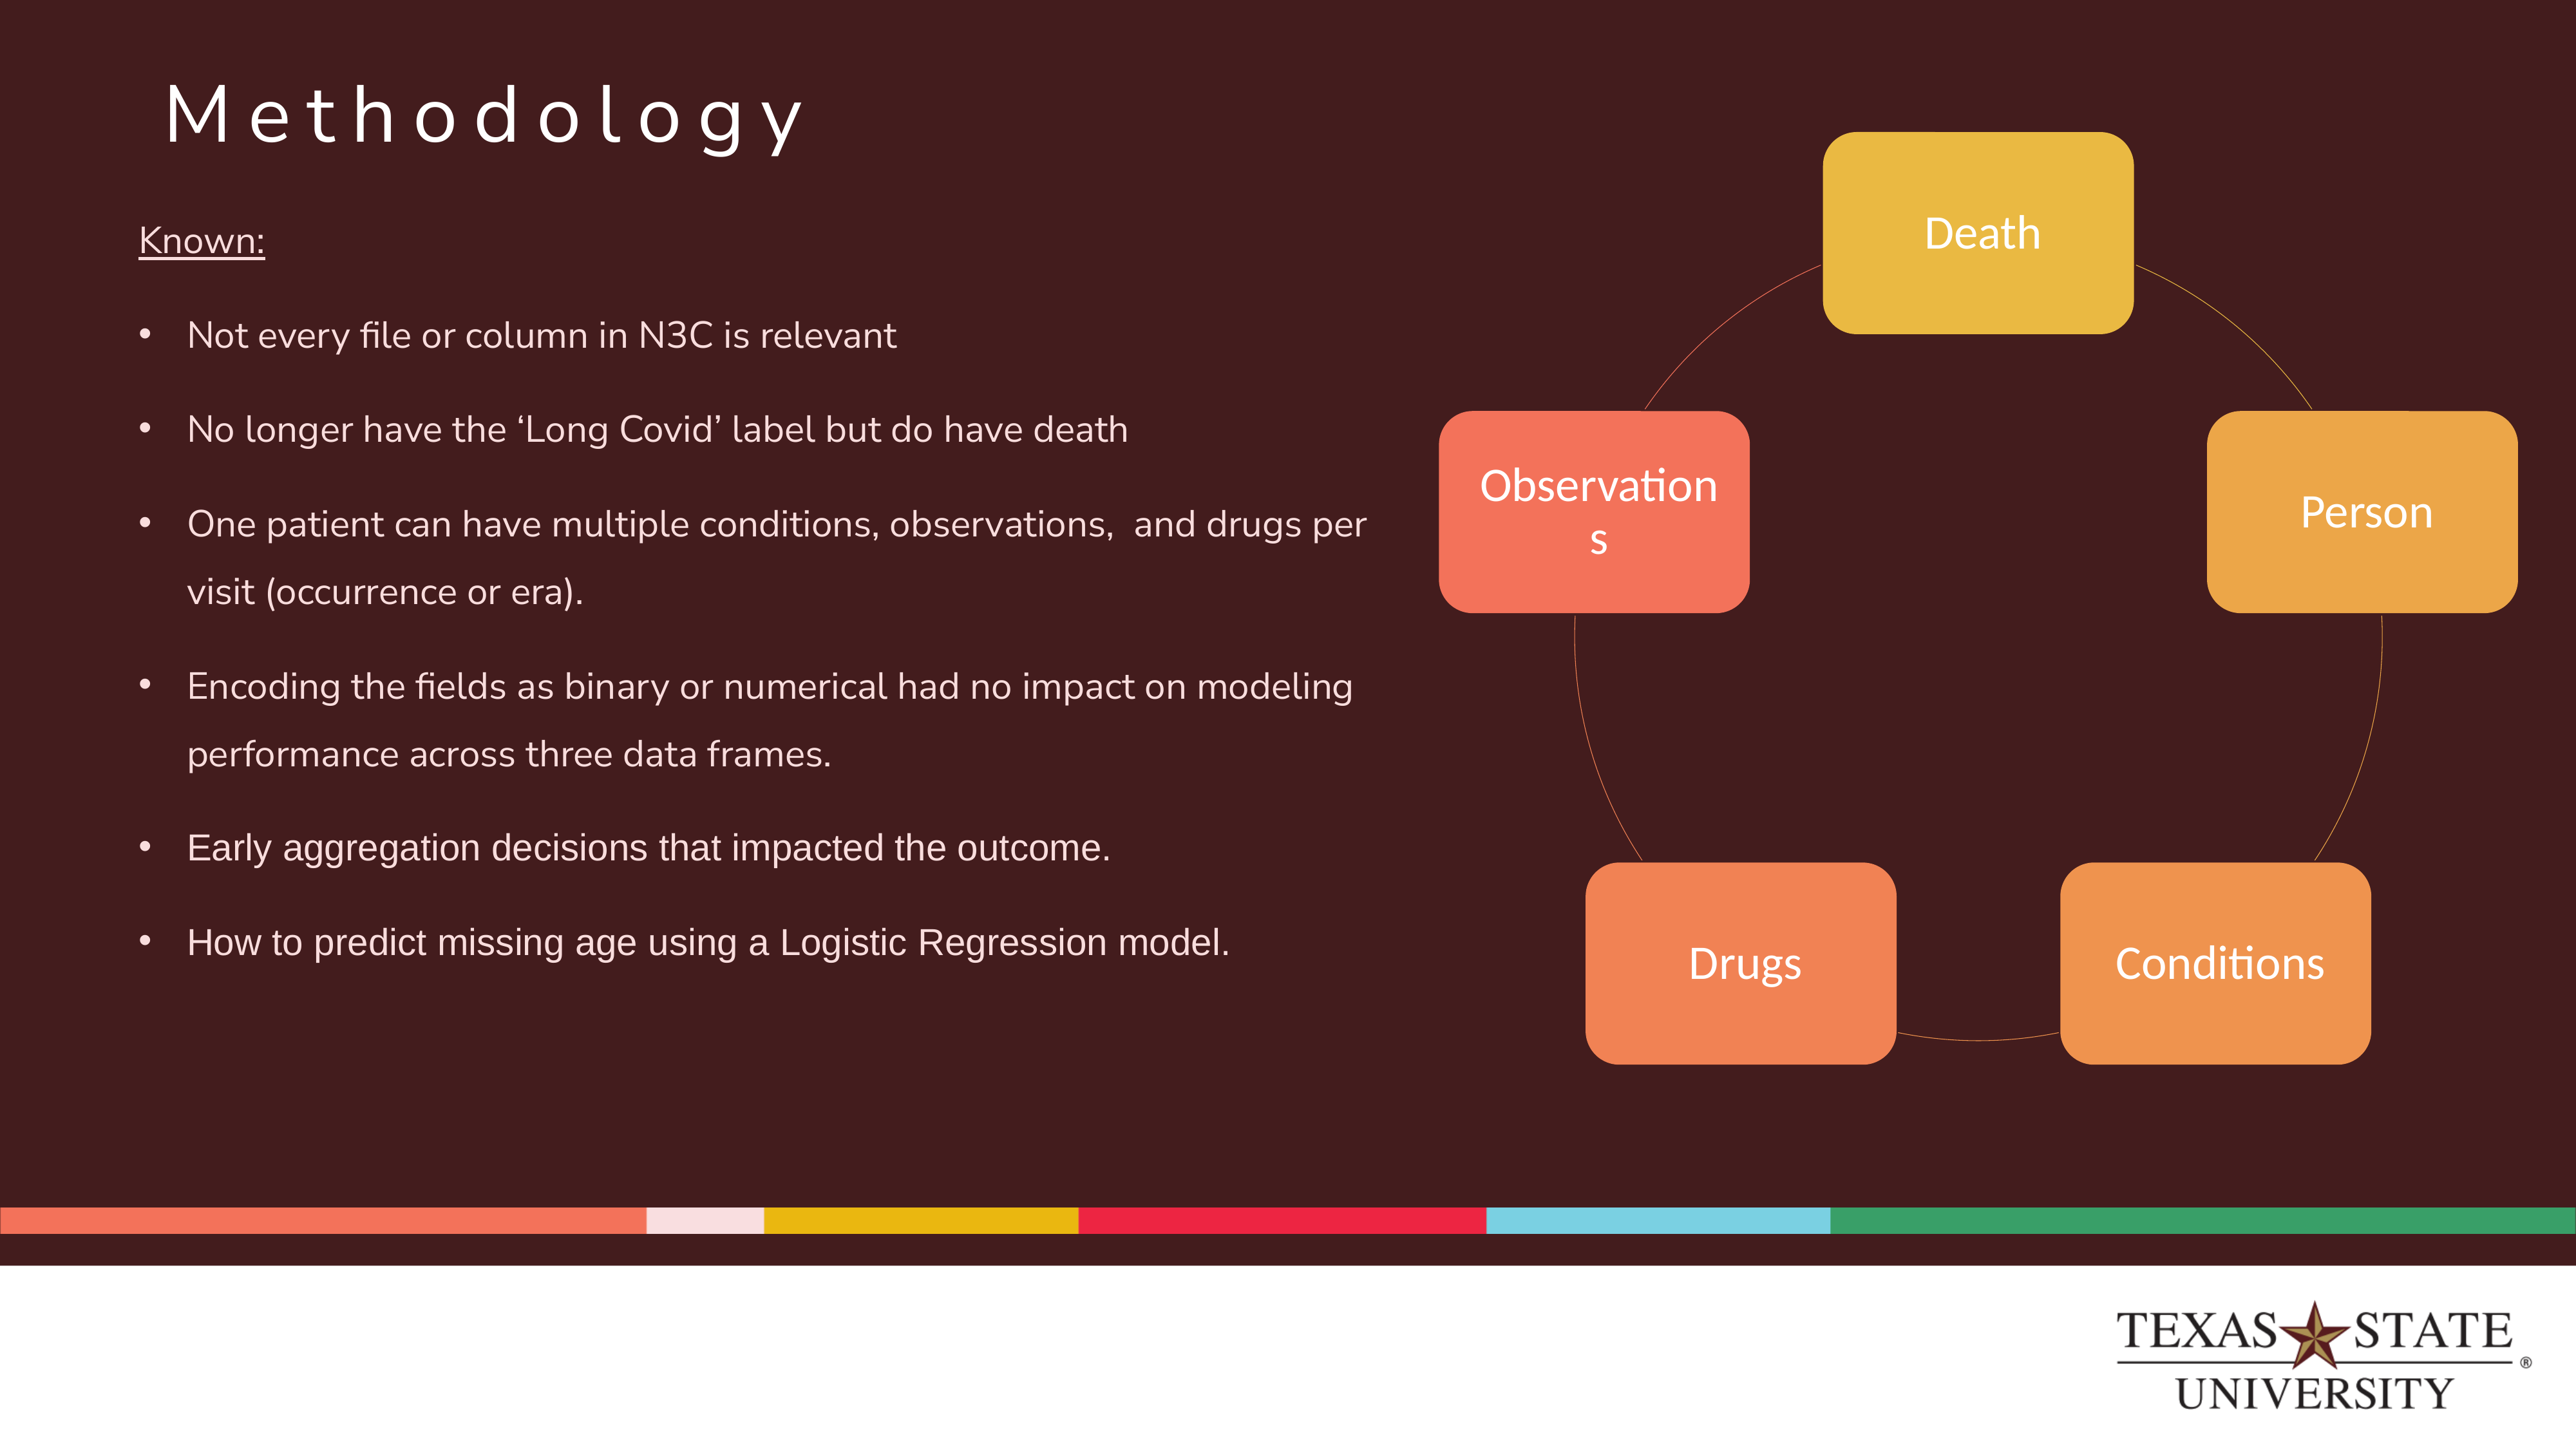

# Methodology
Death
Person
Conditions
Drugs
Observations
Known:
Not every file or column in N3C is relevant
No longer have the ‘Long Covid’ label but do have death
One patient can have multiple conditions, observations,  and drugs per visit (occurrence or era).
Encoding the fields as binary or numerical had no impact on modeling performance across three data frames.
Early aggregation decisions that impacted the outcome.
How to predict missing age using a Logistic Regression model.